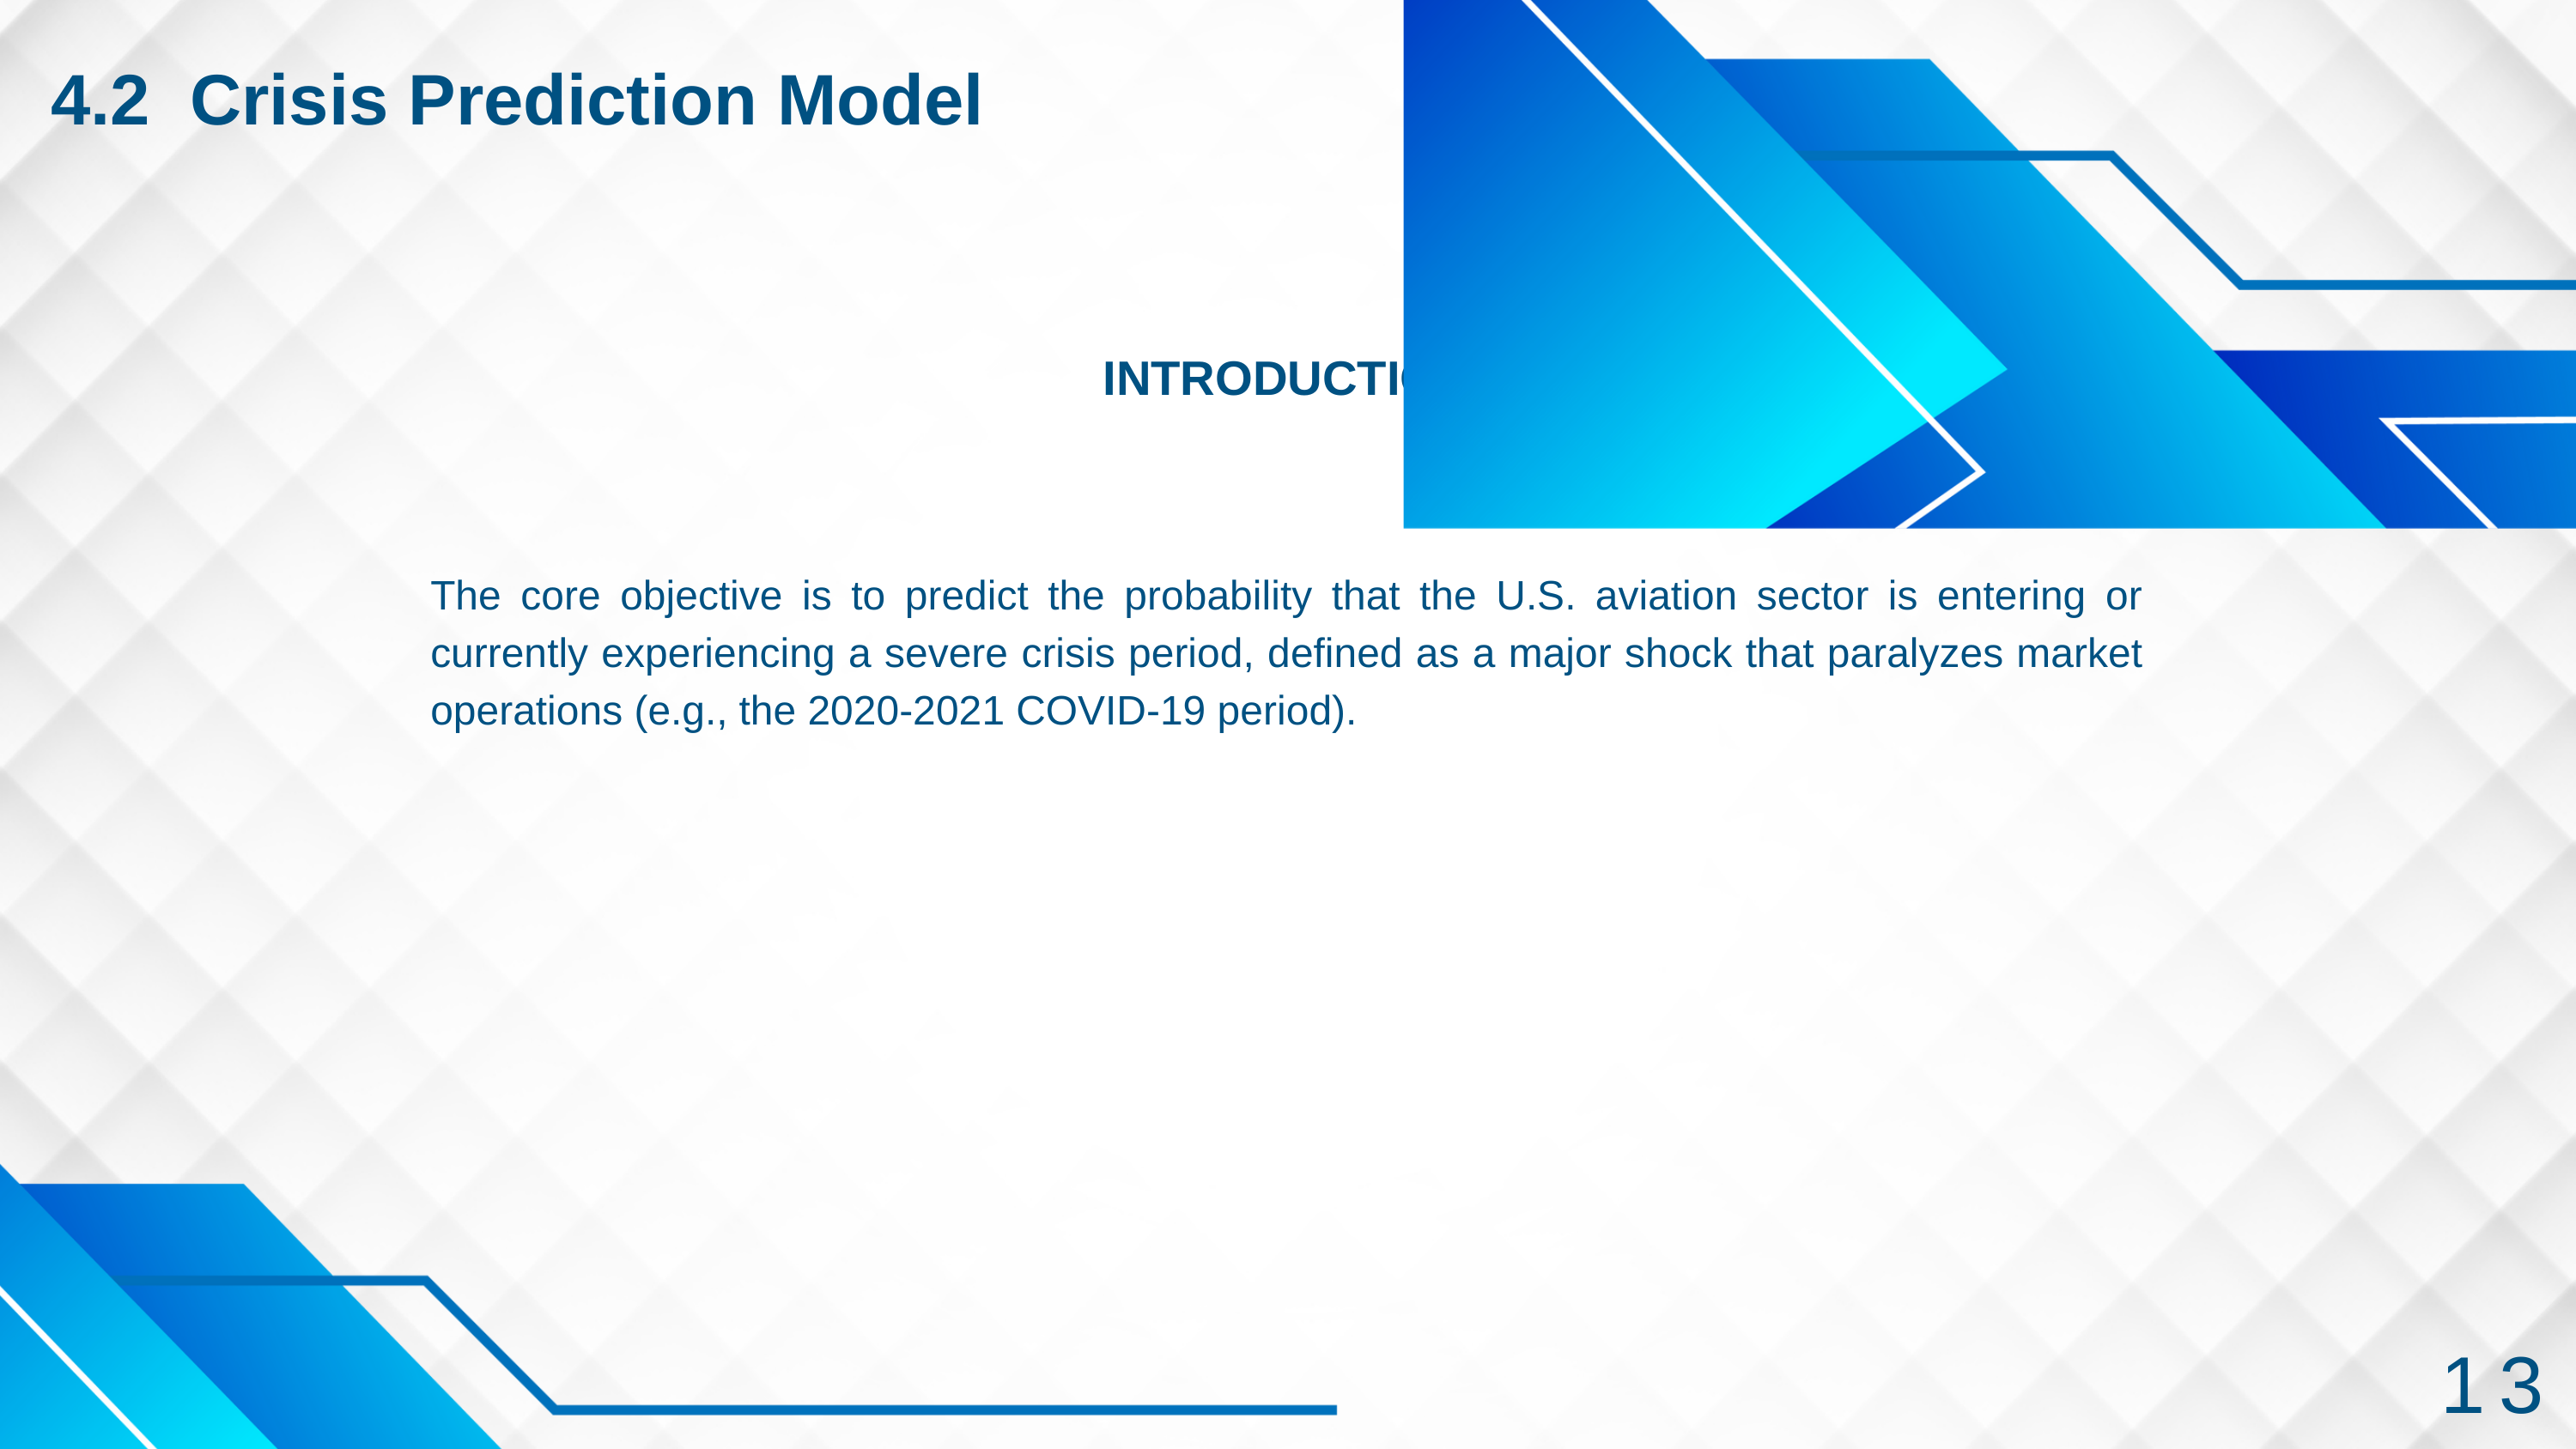

4.2  Crisis Prediction Model

INTRODUCTION
The core objective is to predict the probability that the U.S. aviation sector is entering or currently experiencing a severe crisis period, defined as a major shock that paralyzes market operations (e.g., the 2020-2021 COVID-19 period).

13